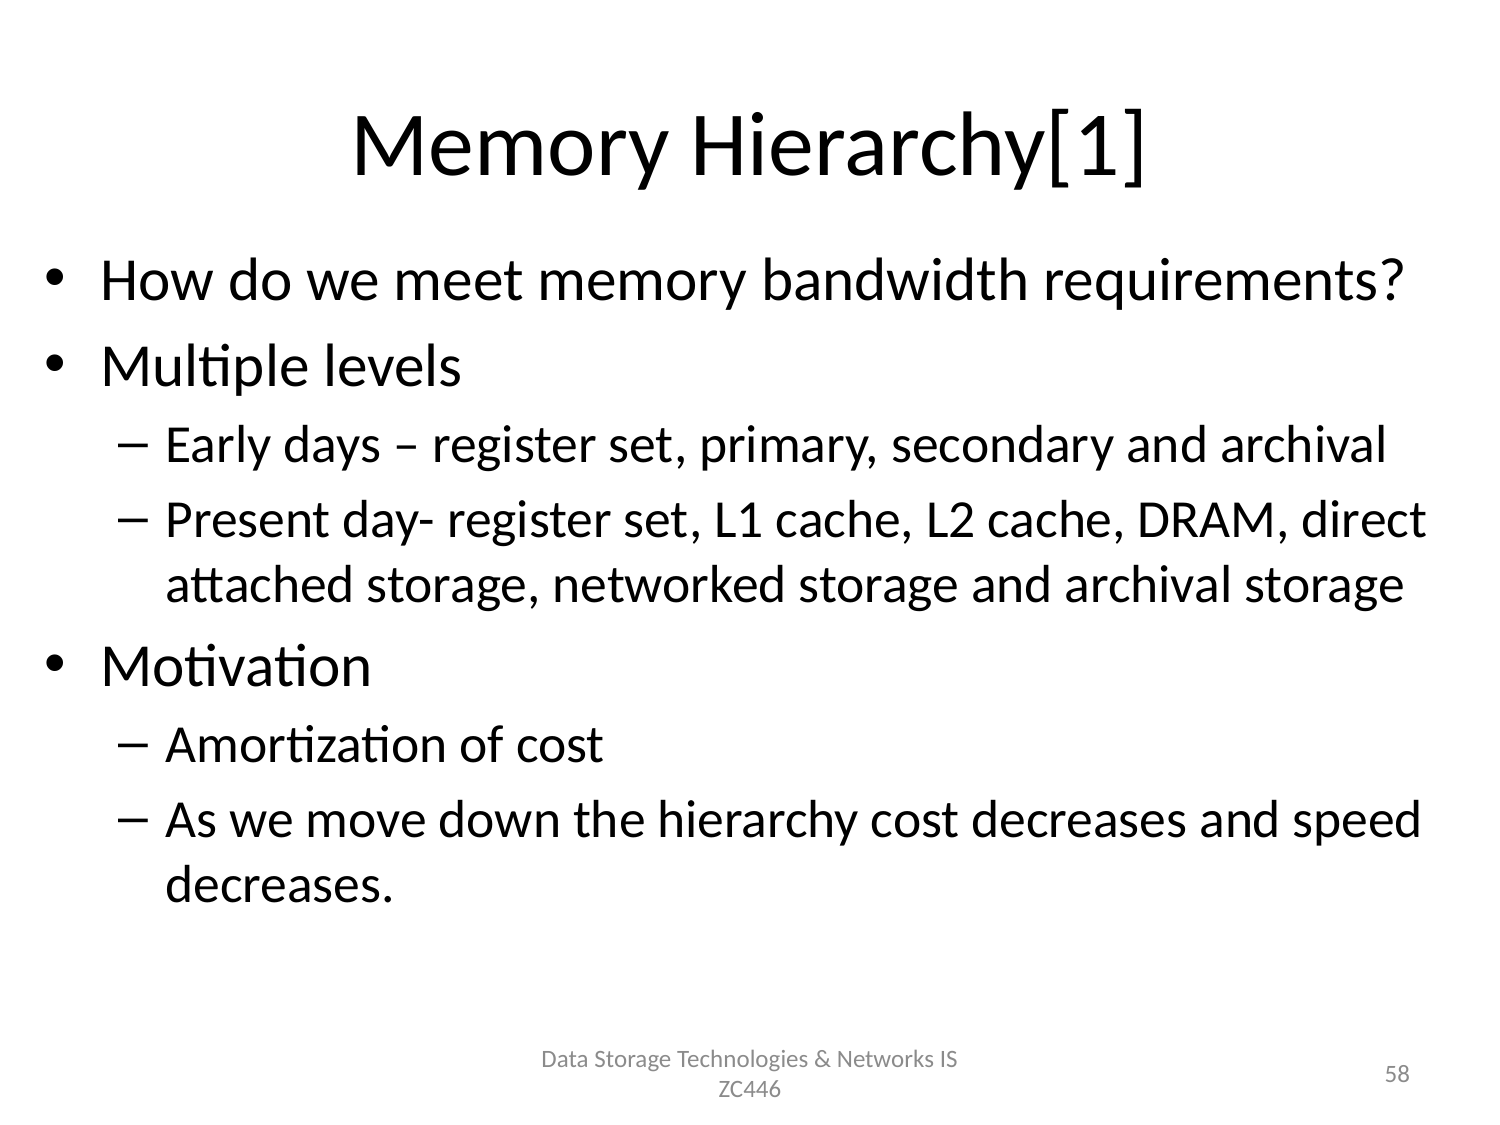

# Memory Hierarchy[1]
How do we meet memory bandwidth requirements?
Multiple levels
Early days – register set, primary, secondary and archival
Present day- register set, L1 cache, L2 cache, DRAM, direct attached storage, networked storage and archival storage
Motivation
Amortization of cost
As we move down the hierarchy cost decreases and speed decreases.

Data Storage Technologies & Networks IS ZC446
58